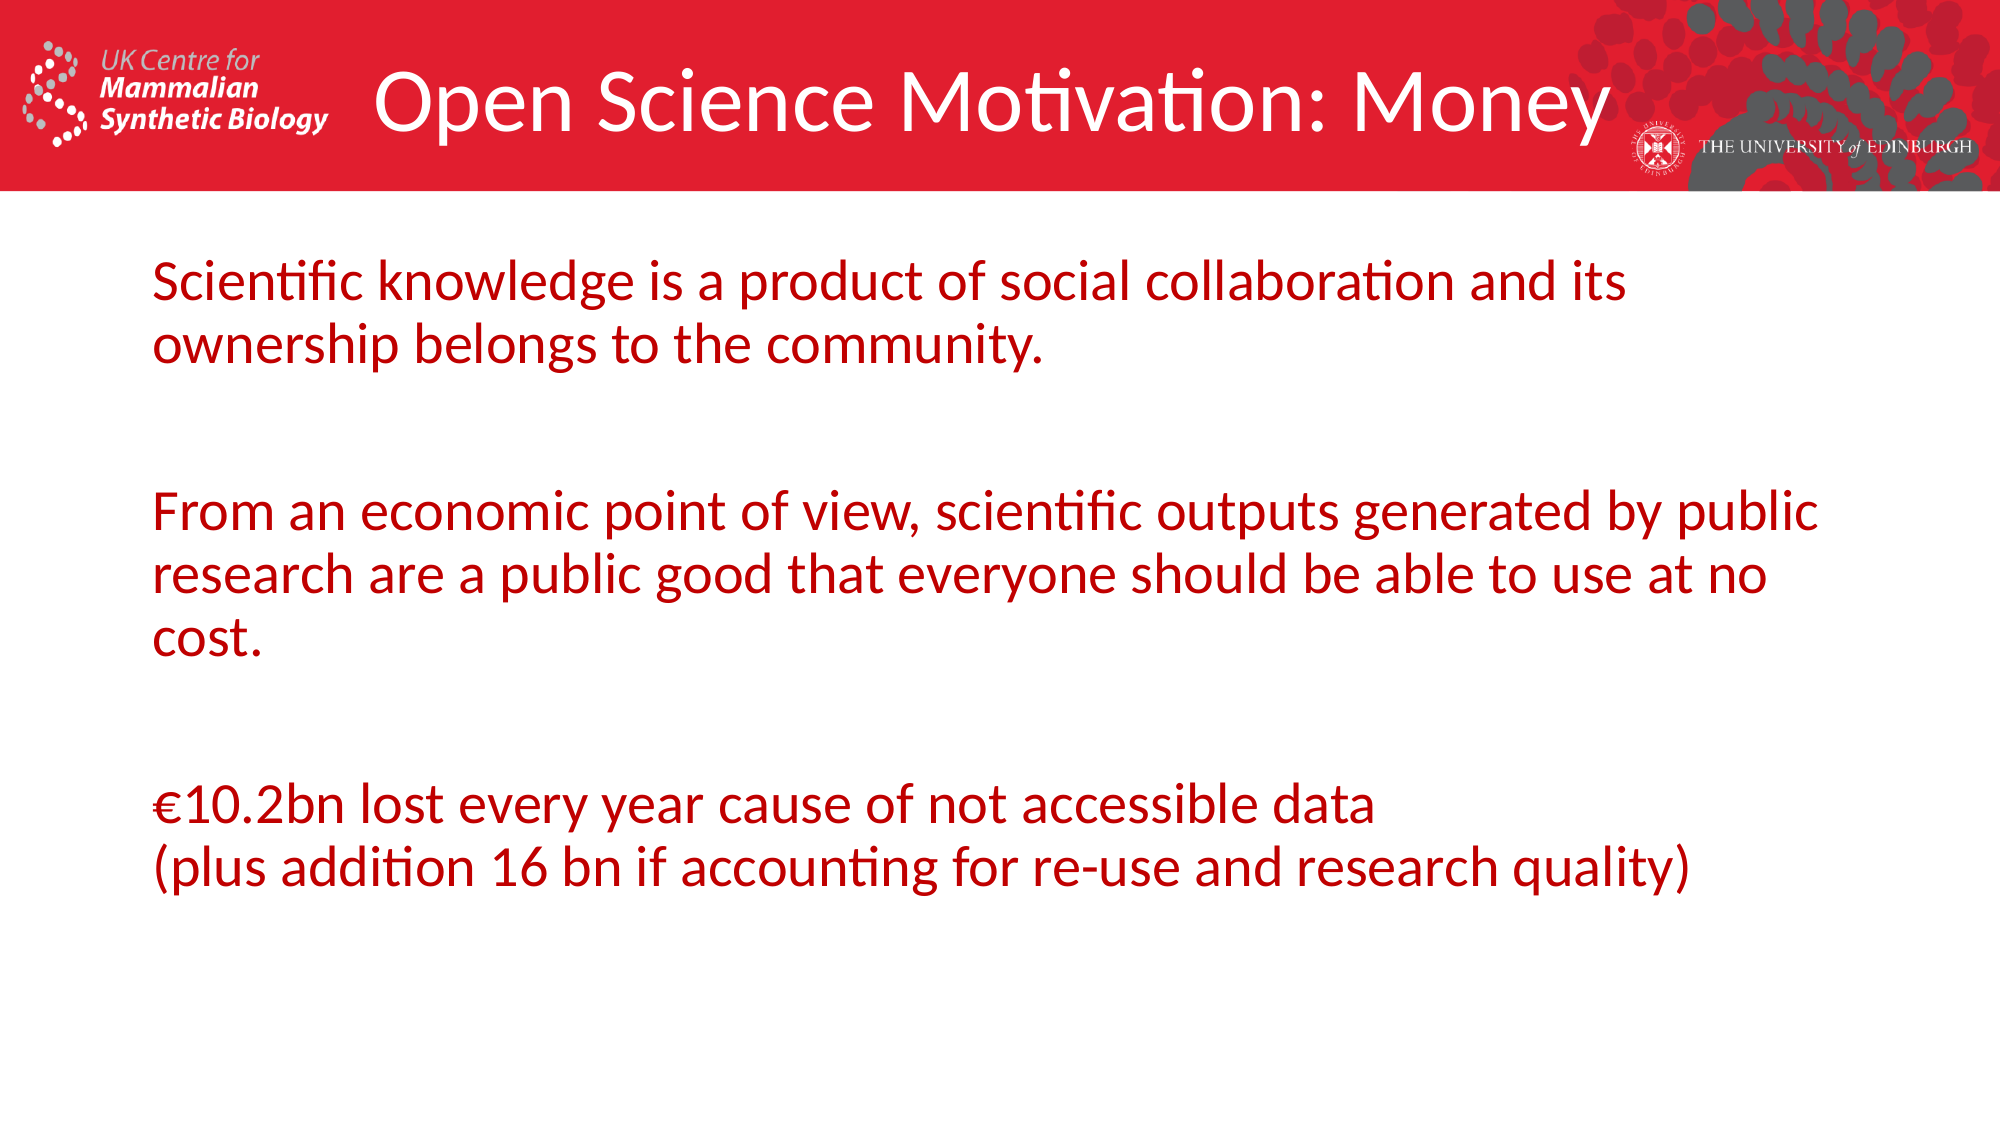

# Open Science Motivation: Money
Scientific knowledge is a product of social collaboration and its ownership belongs to the community.

From an economic point of view, scientific outputs generated by public research are a public good that everyone should be able to use at no cost.

€10.2bn lost every year cause of not accessible data
(plus addition 16 bn if accounting for re-use and research quality)